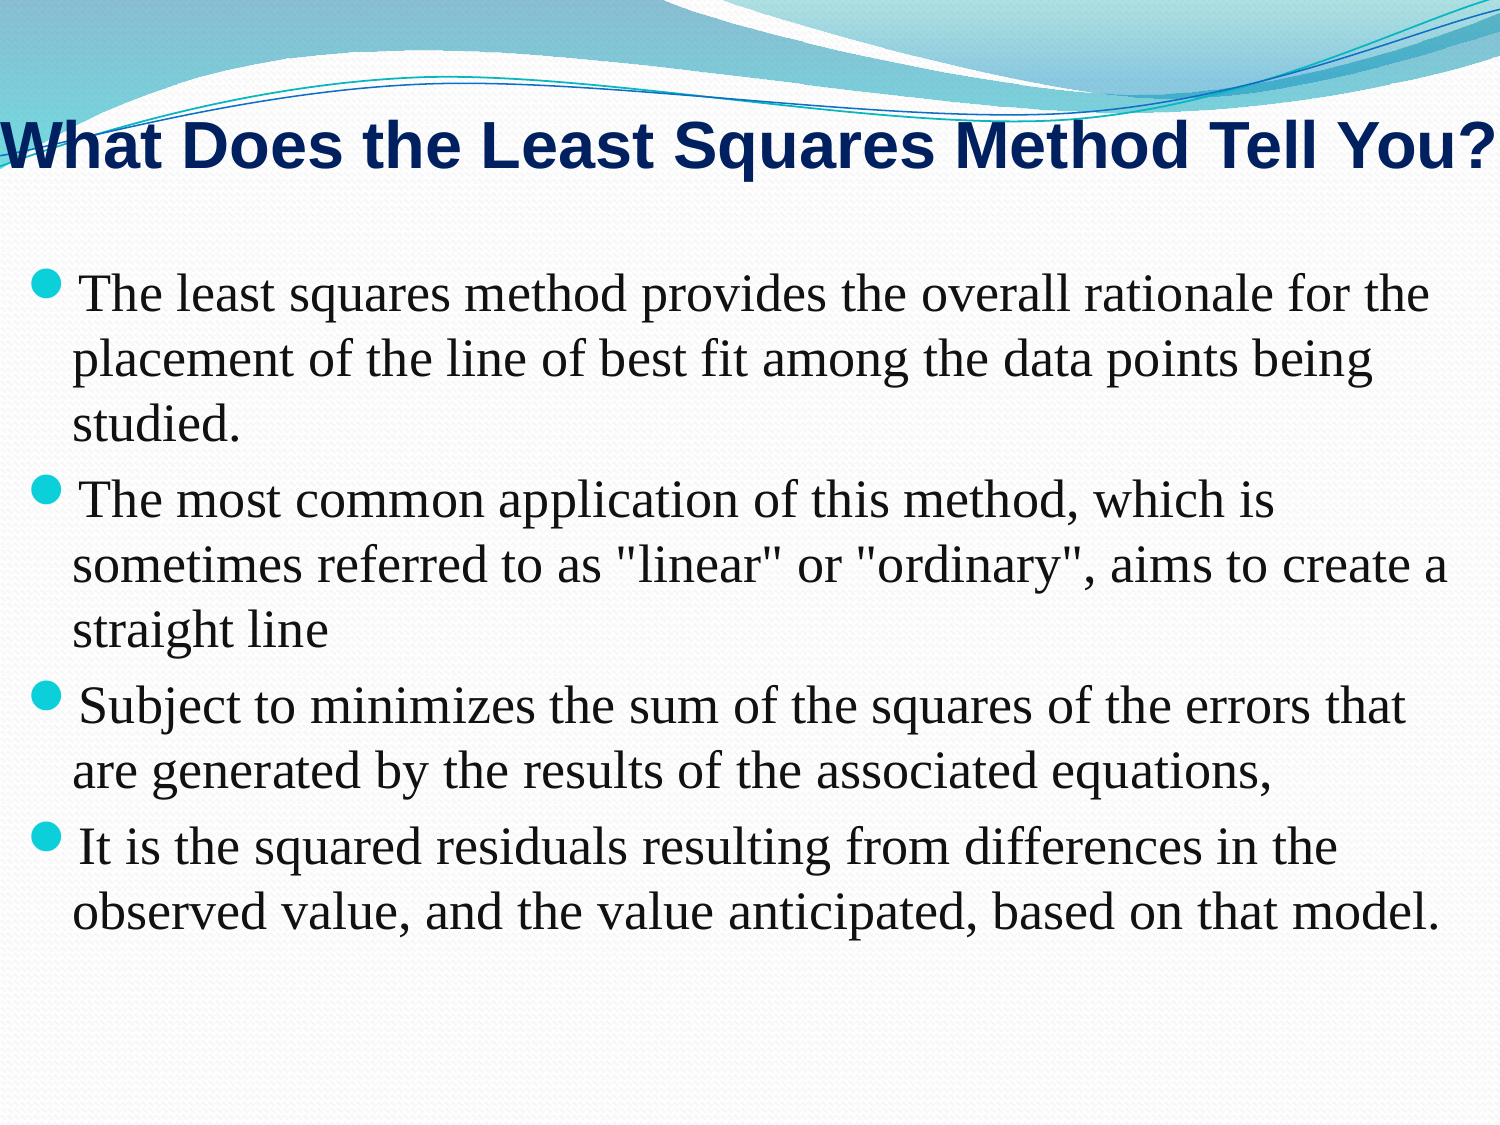

# What Does the Least Squares Method Tell You?
The least squares method provides the overall rationale for the placement of the line of best fit among the data points being studied.
The most common application of this method, which is sometimes referred to as "linear" or "ordinary", aims to create a straight line
Subject to minimizes the sum of the squares of the errors that are generated by the results of the associated equations,
It is the squared residuals resulting from differences in the observed value, and the value anticipated, based on that model.